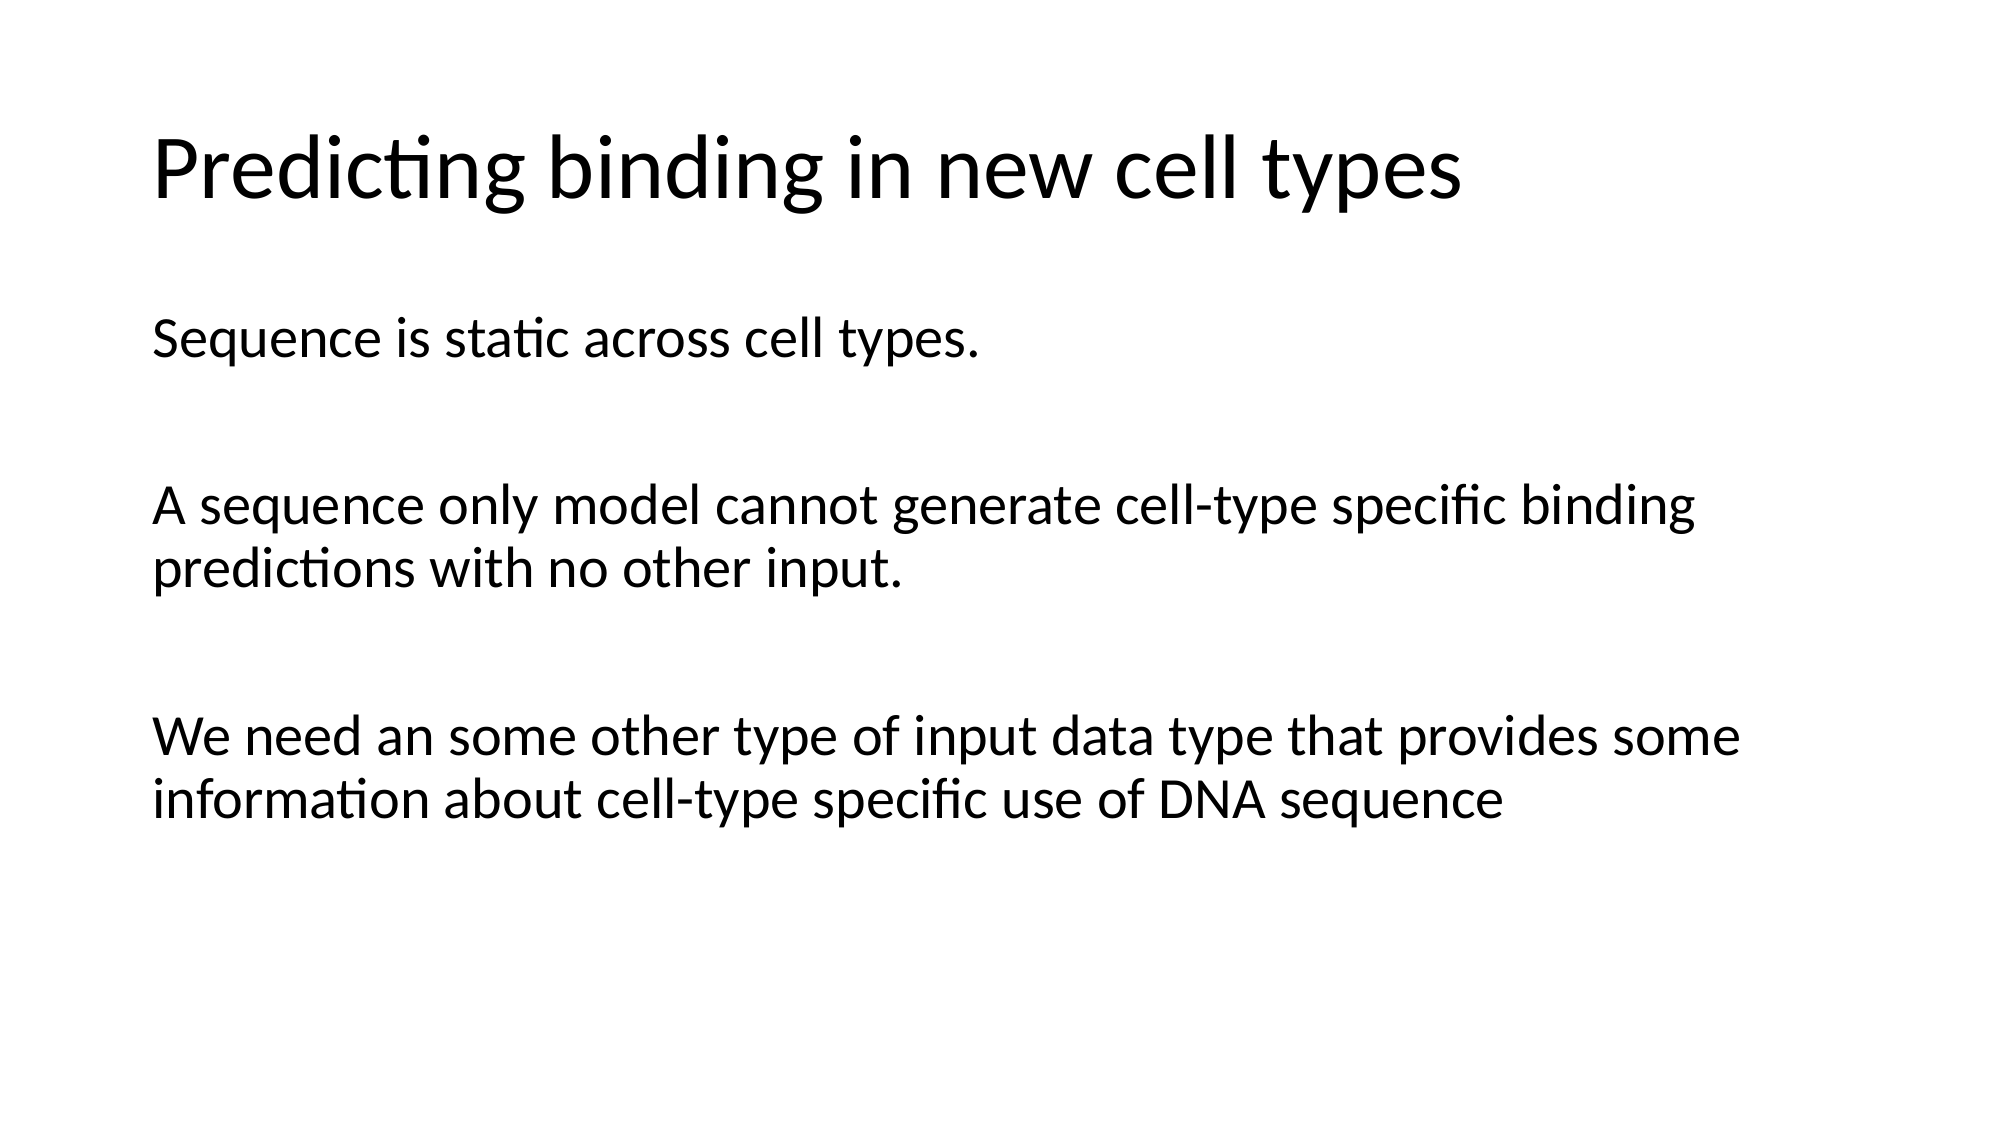

# Predicting binding in new cell types
Sequence is static across cell types.

A sequence only model cannot generate cell-type specific binding predictions with no other input.

We need an some other type of input data type that provides some information about cell-type specific use of DNA sequence